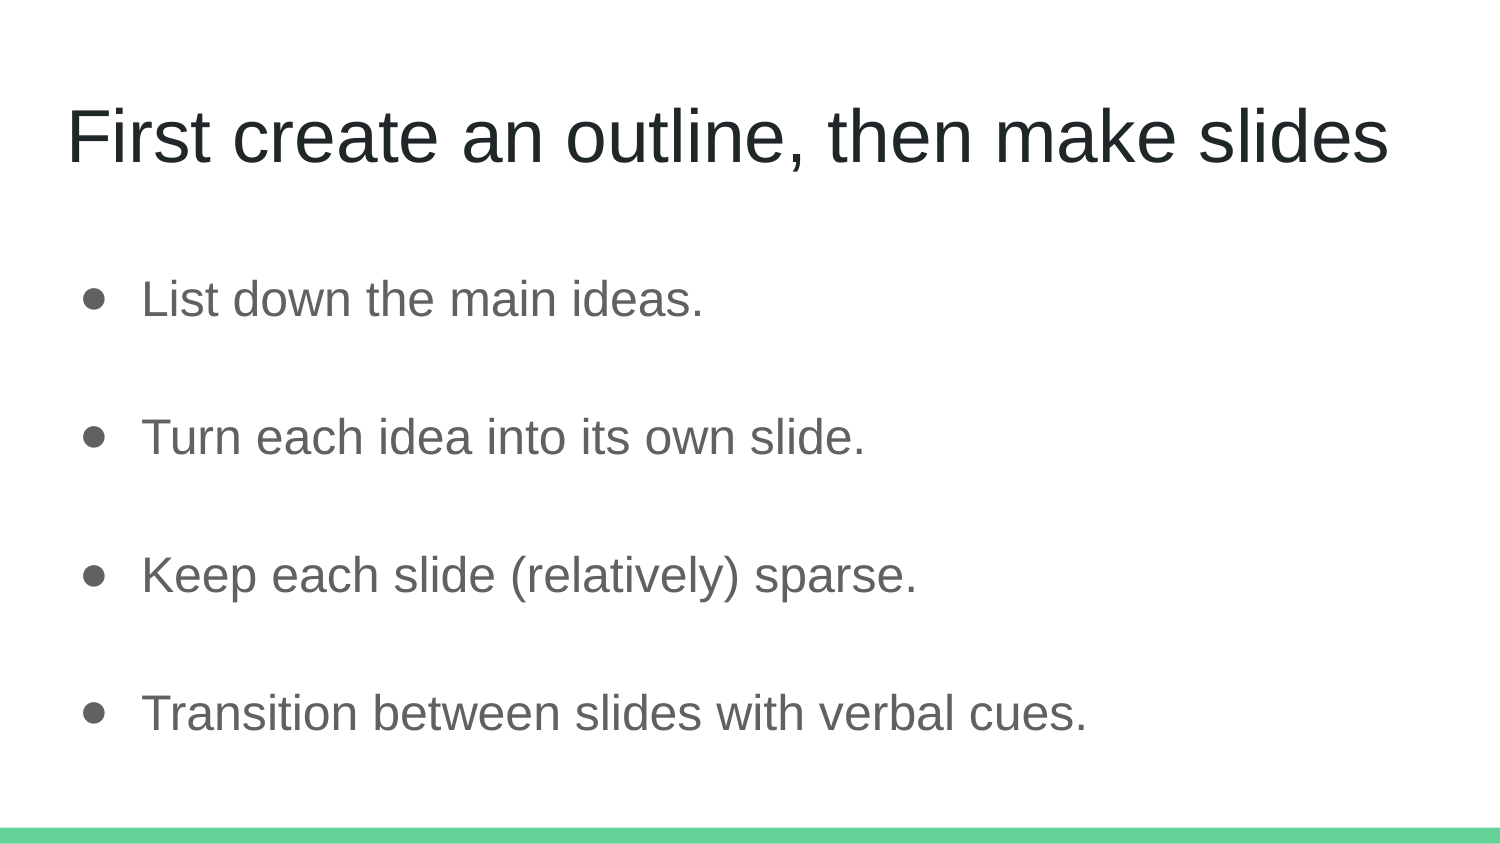

# First create an outline, then make slides
List down the main ideas.

Turn each idea into its own slide.

Keep each slide (relatively) sparse.

Transition between slides with verbal cues.